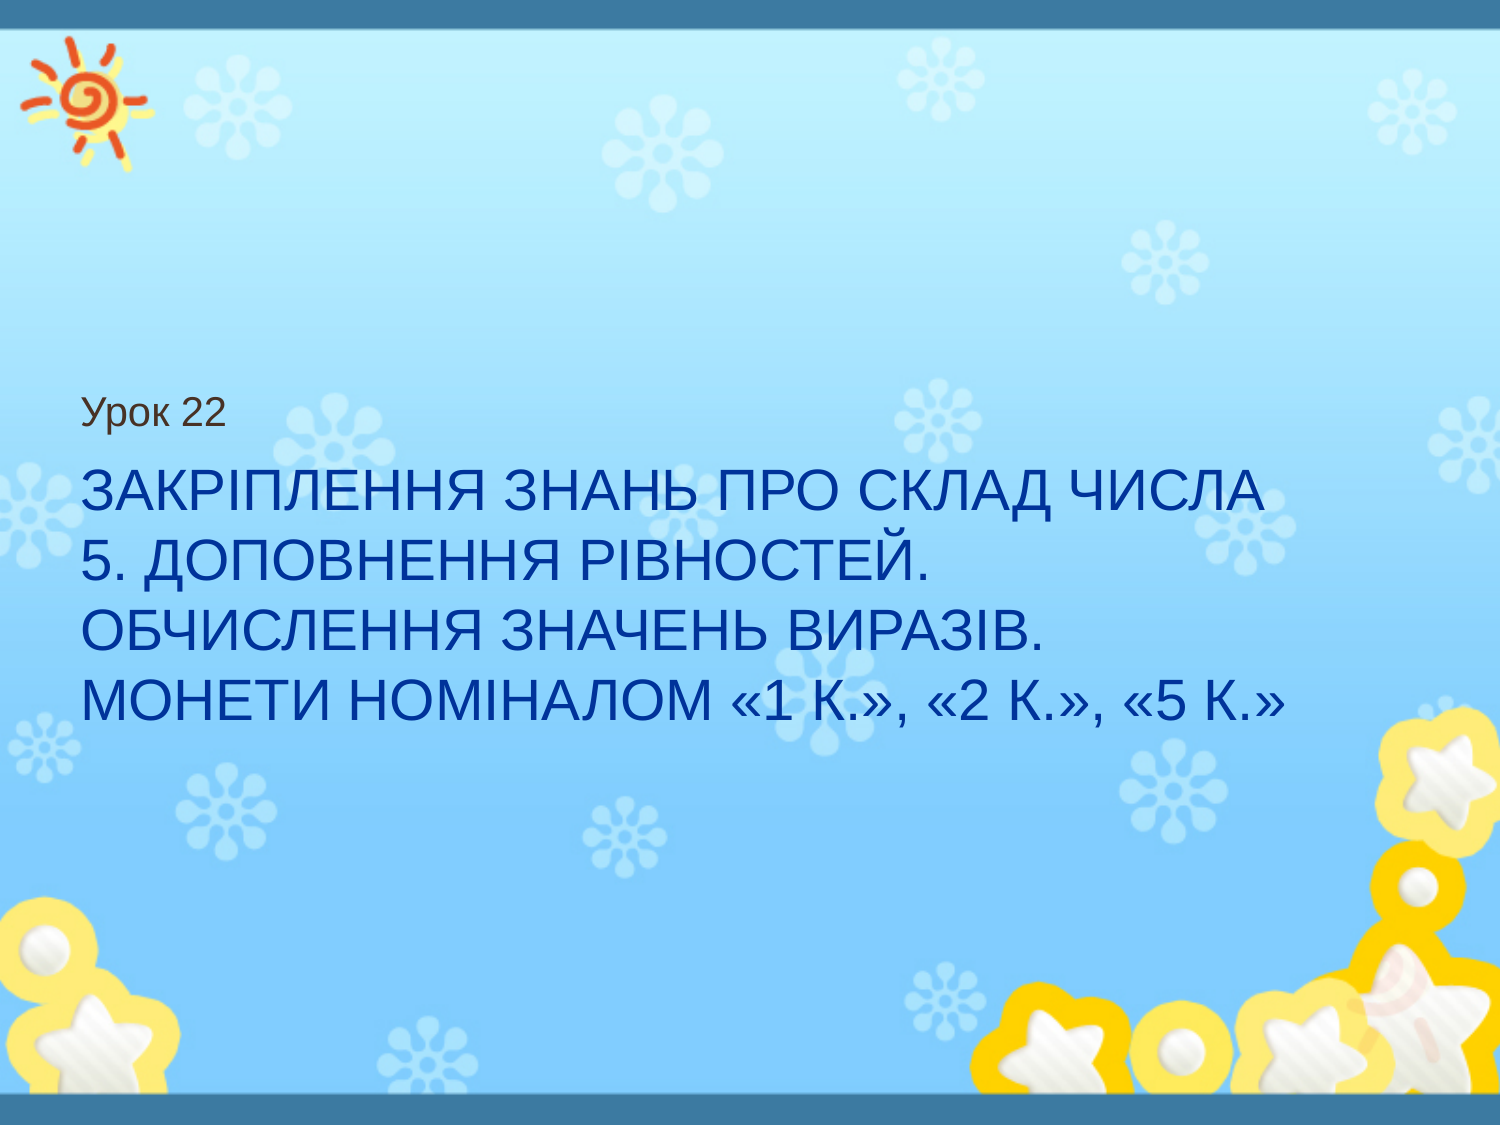

Урок 22
# Закріплення знань про склад числа 5. Доповнення рівностей. Обчислення значень виразів. Монети номіналом «1 к.», «2 к.», «5 к.»